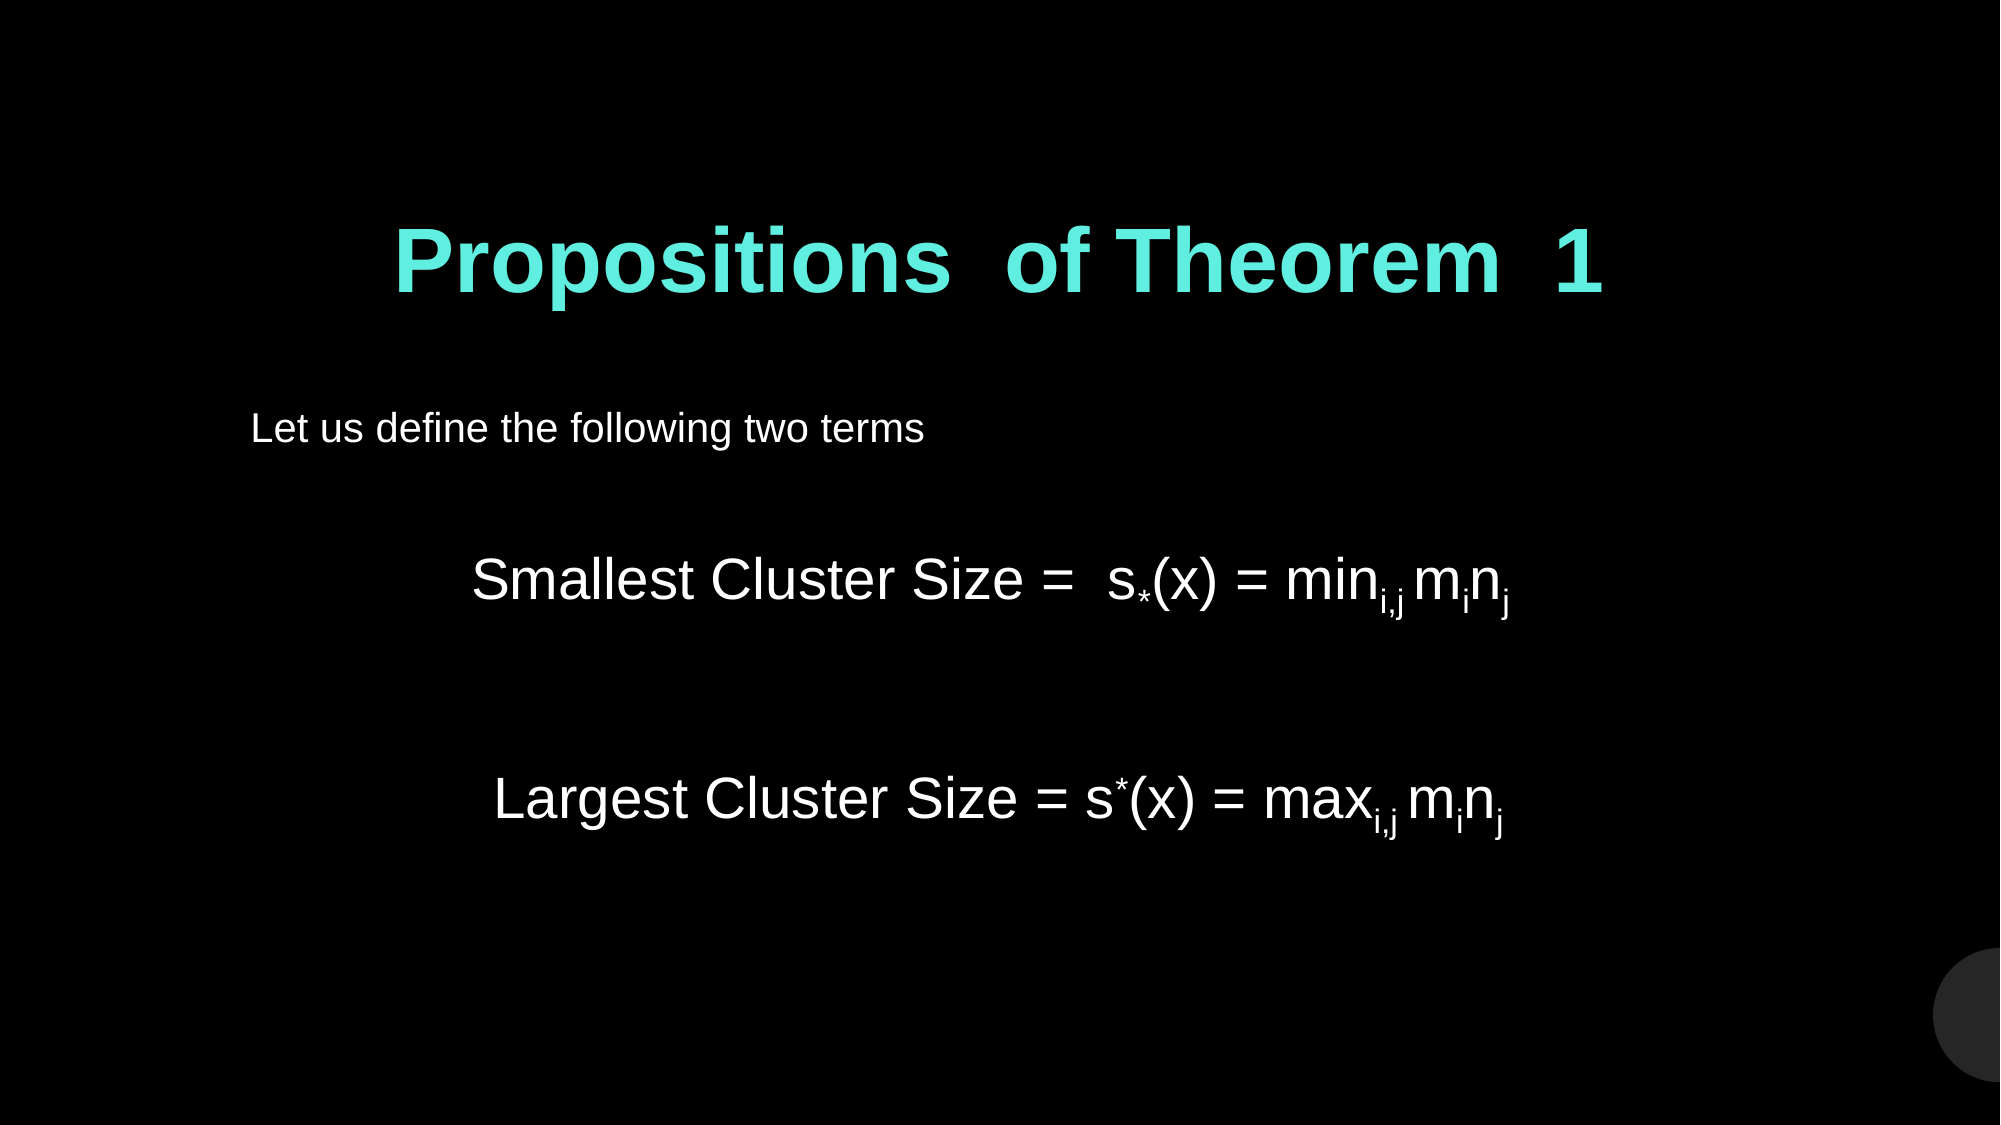

Propositions  of Theorem  1

             Let us define the following two terms

Smallest Cluster Size =  s*(x) = mini,j minj

 Largest Cluster Size = s*(x) = maxi,j minj